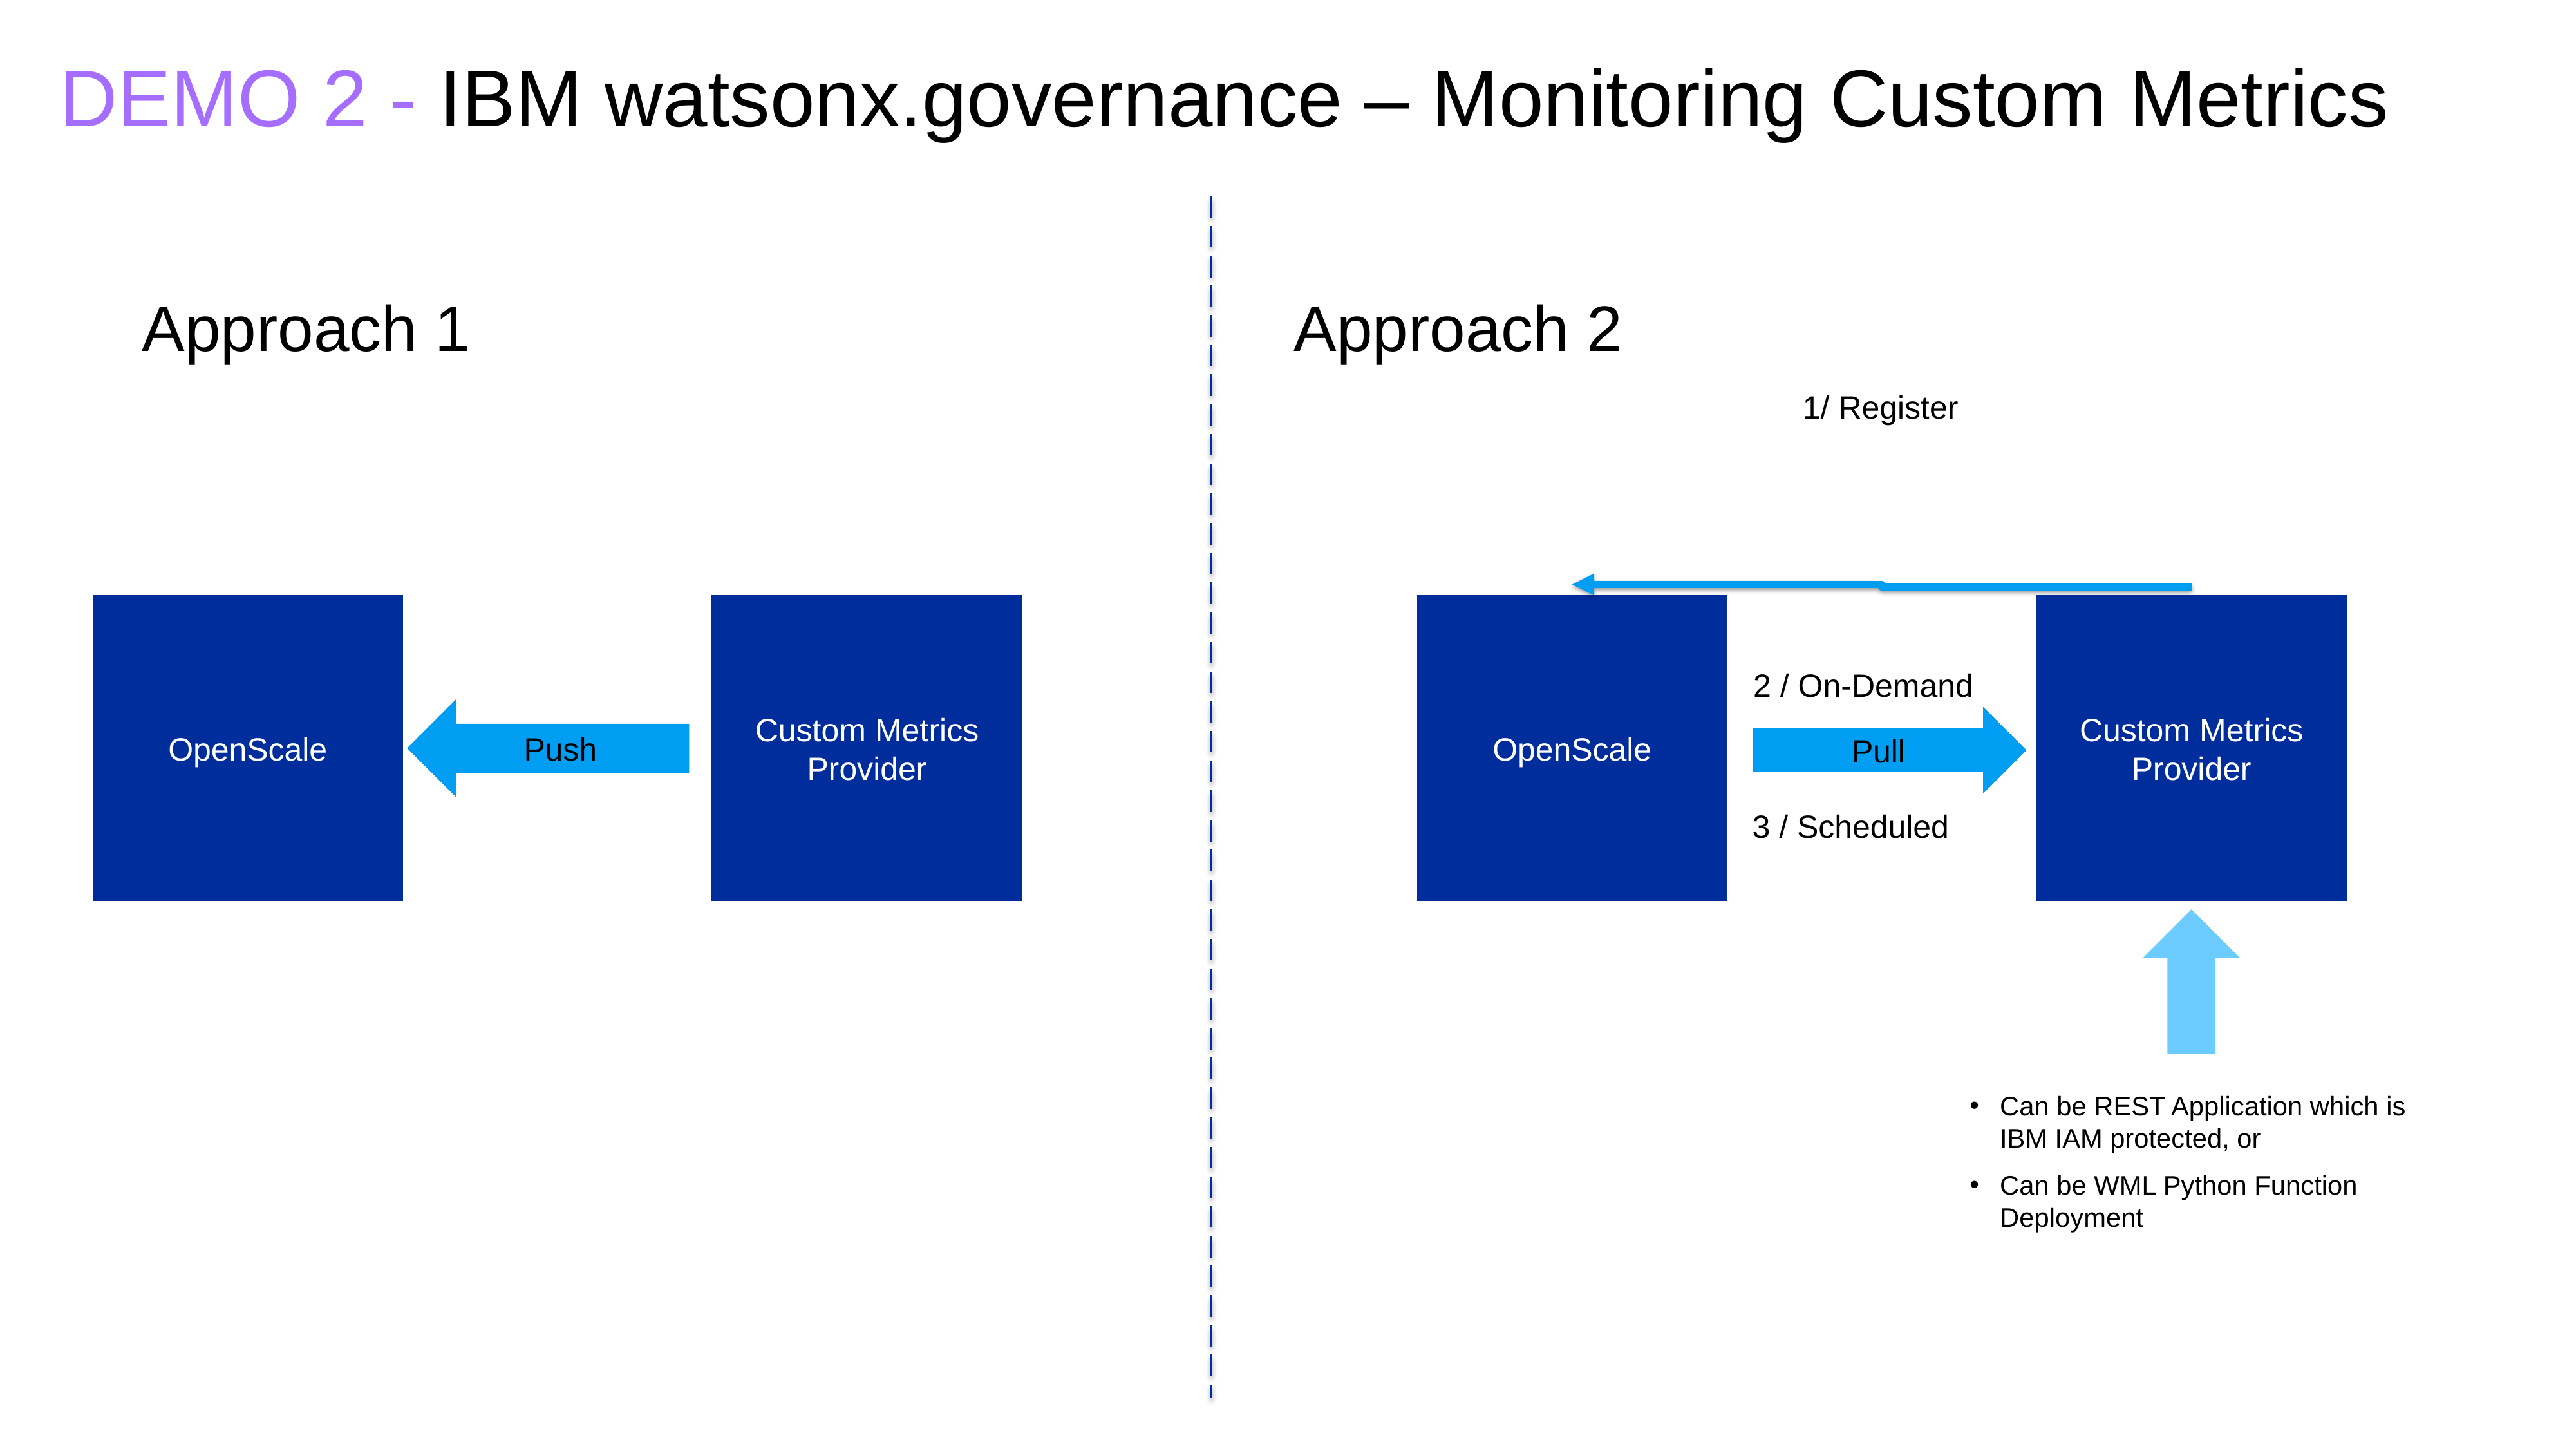

# DEMO 2 - IBM watsonx.governance – Monitoring Custom Metrics
Approach 1
Approach 2
1/ Register
OpenScale
Custom Metrics Provider
OpenScale
Custom Metrics Provider
2 / On-Demand
Push
Pull
3 / Scheduled

Can be REST Application which is
IBM IAM protected, or
Can be WML Python Function
Deployment
© 2018 IBM Corporation
21